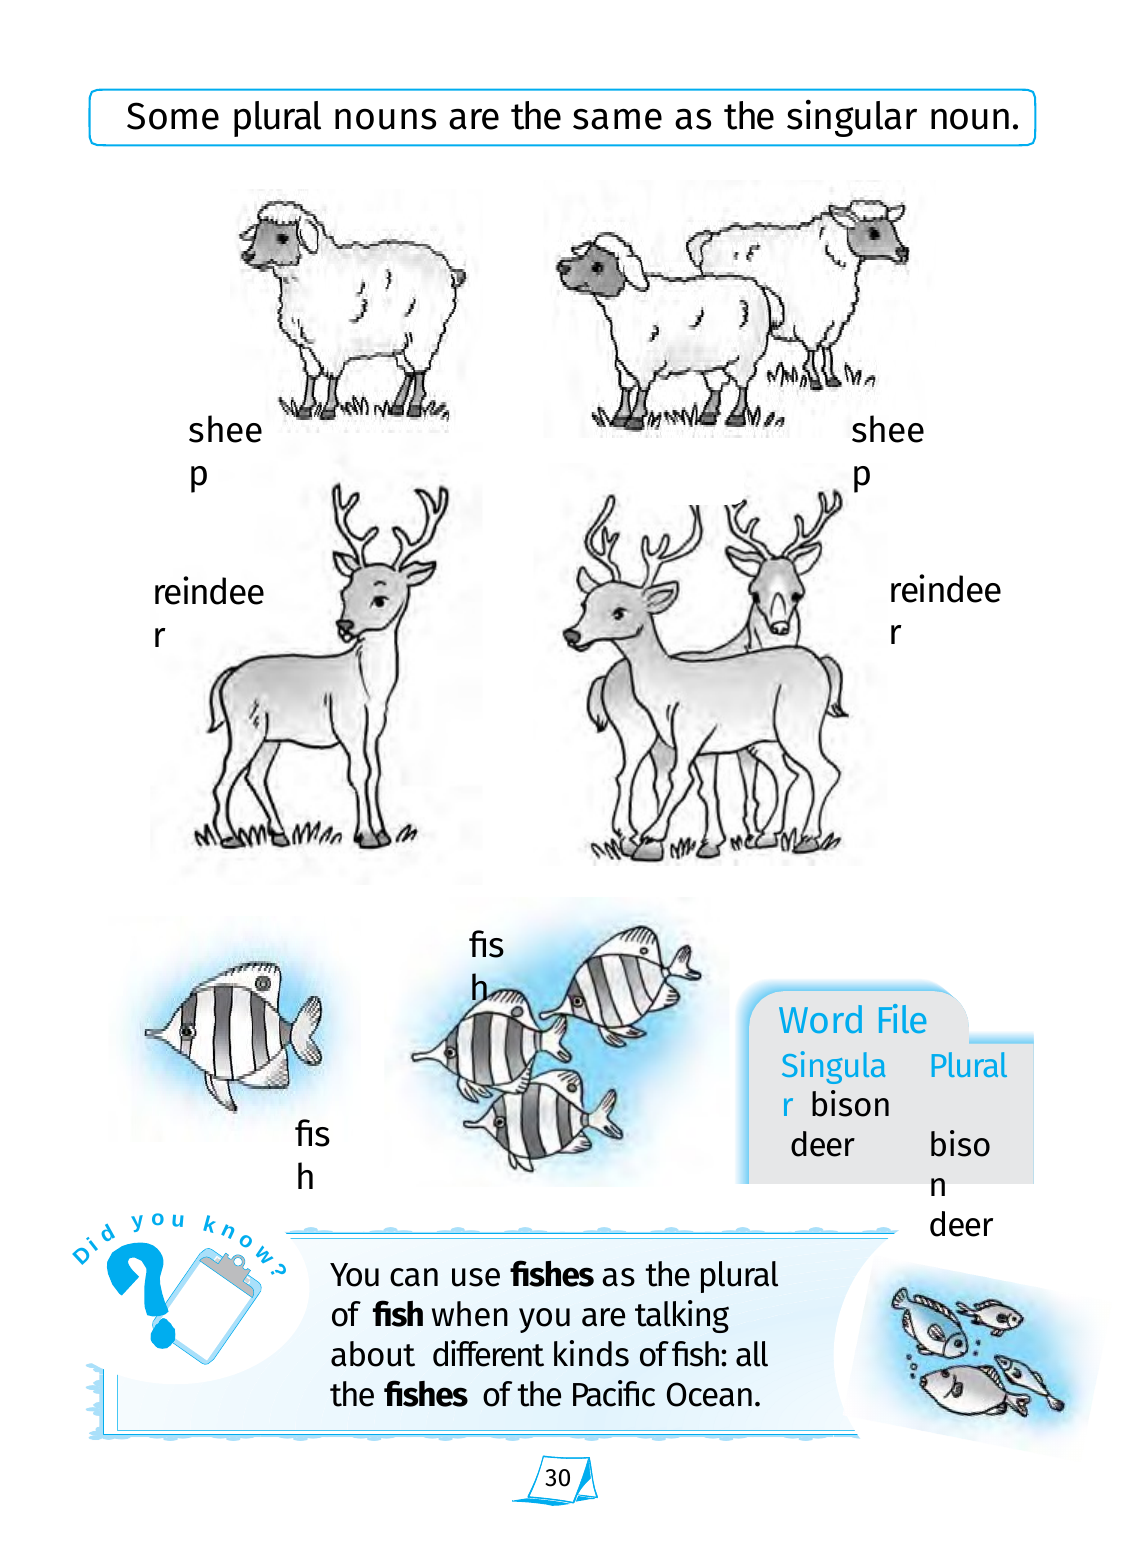

Some plural nouns are the same as the singular noun.

sheep
sheep

reindeer
reindeer

fish

Word File
Singular  bison  deer
Plural  bison  deer
fish

o
y
u
k
d
n
i
o
D
w
You can use fishes as the plural of  fish when you are talking about  different kinds of fish: all the fishes  of the Pacific Ocean.
?
30